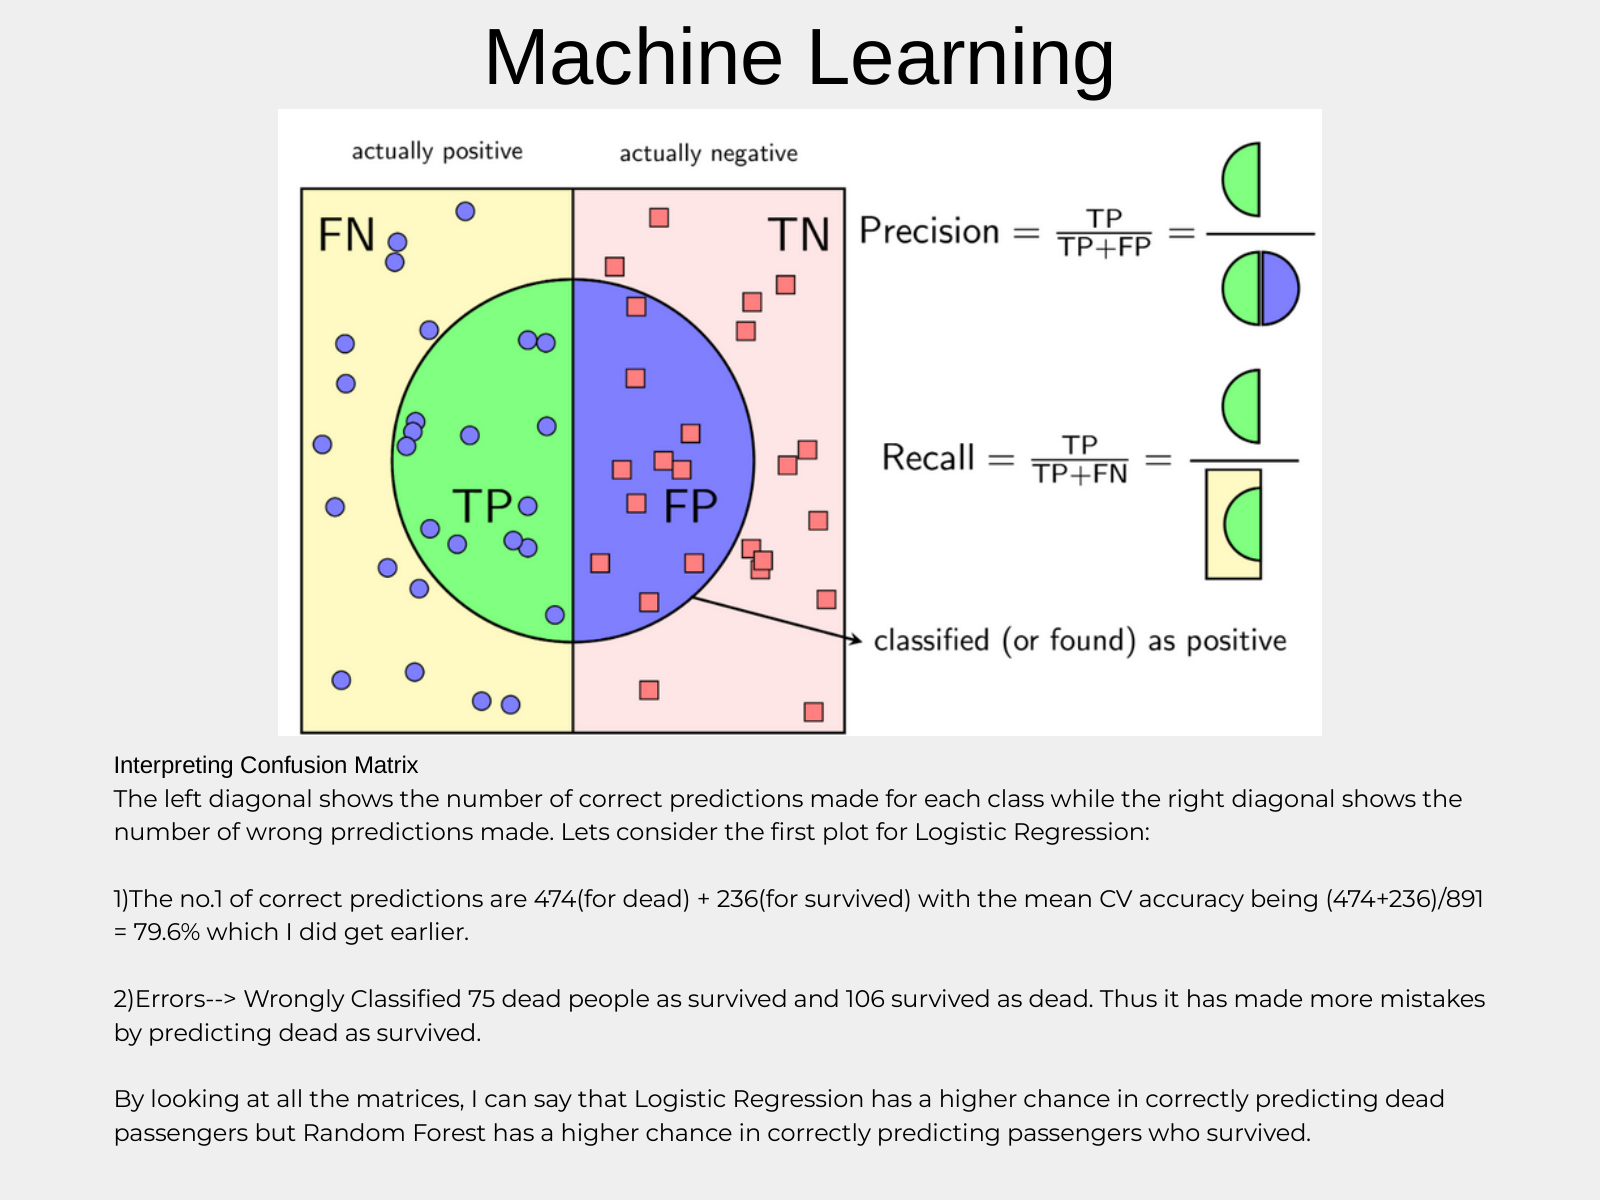

Machine Learning

Interpreting Confusion Matrix
The left diagonal shows the number of correct predictions made for each class while the right diagonal shows the number of wrong prredictions made. Lets consider the first plot for Logistic Regression:

1)The no.1 of correct predictions are 474(for dead) + 236(for survived) with the mean CV accuracy being (474+236)/891 = 79.6% which I did get earlier.

2)Errors--> Wrongly Classified 75 dead people as survived and 106 survived as dead. Thus it has made more mistakes by predicting dead as survived.

By looking at all the matrices, I can say that Logistic Regression has a higher chance in correctly predicting dead passengers but Random Forest has a higher chance in correctly predicting passengers who survived.